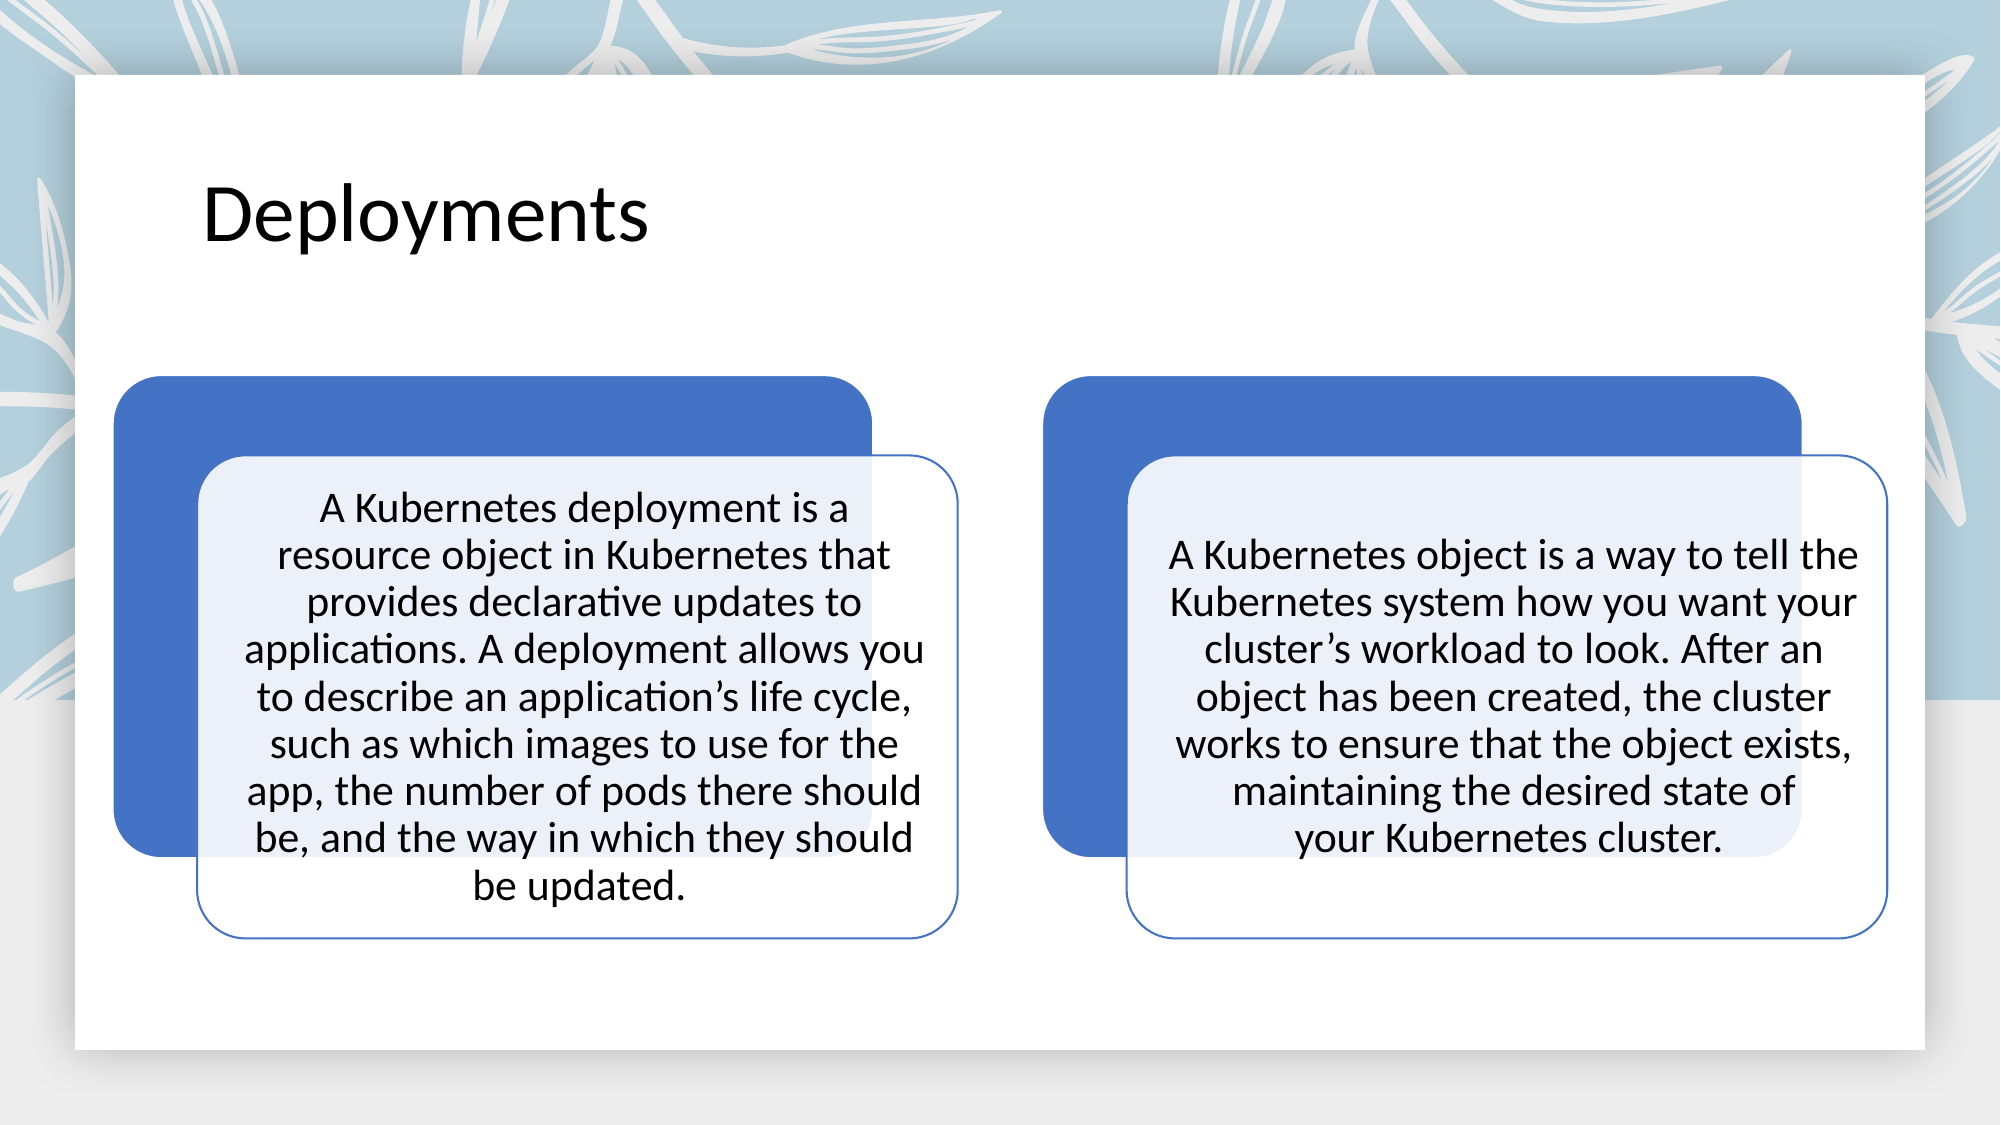

# Deployments
A Kubernetes deployment is a resource object in Kubernetes that provides declarative updates to applications. A deployment allows you to describe an application’s life cycle, such as which images to use for the app, the number of pods there should be, and the way in which they should be updated.
A Kubernetes object is a way to tell the Kubernetes system how you want your cluster’s workload to look. After an object has been created, the cluster works to ensure that the object exists, maintaining the desired state of your Kubernetes cluster.